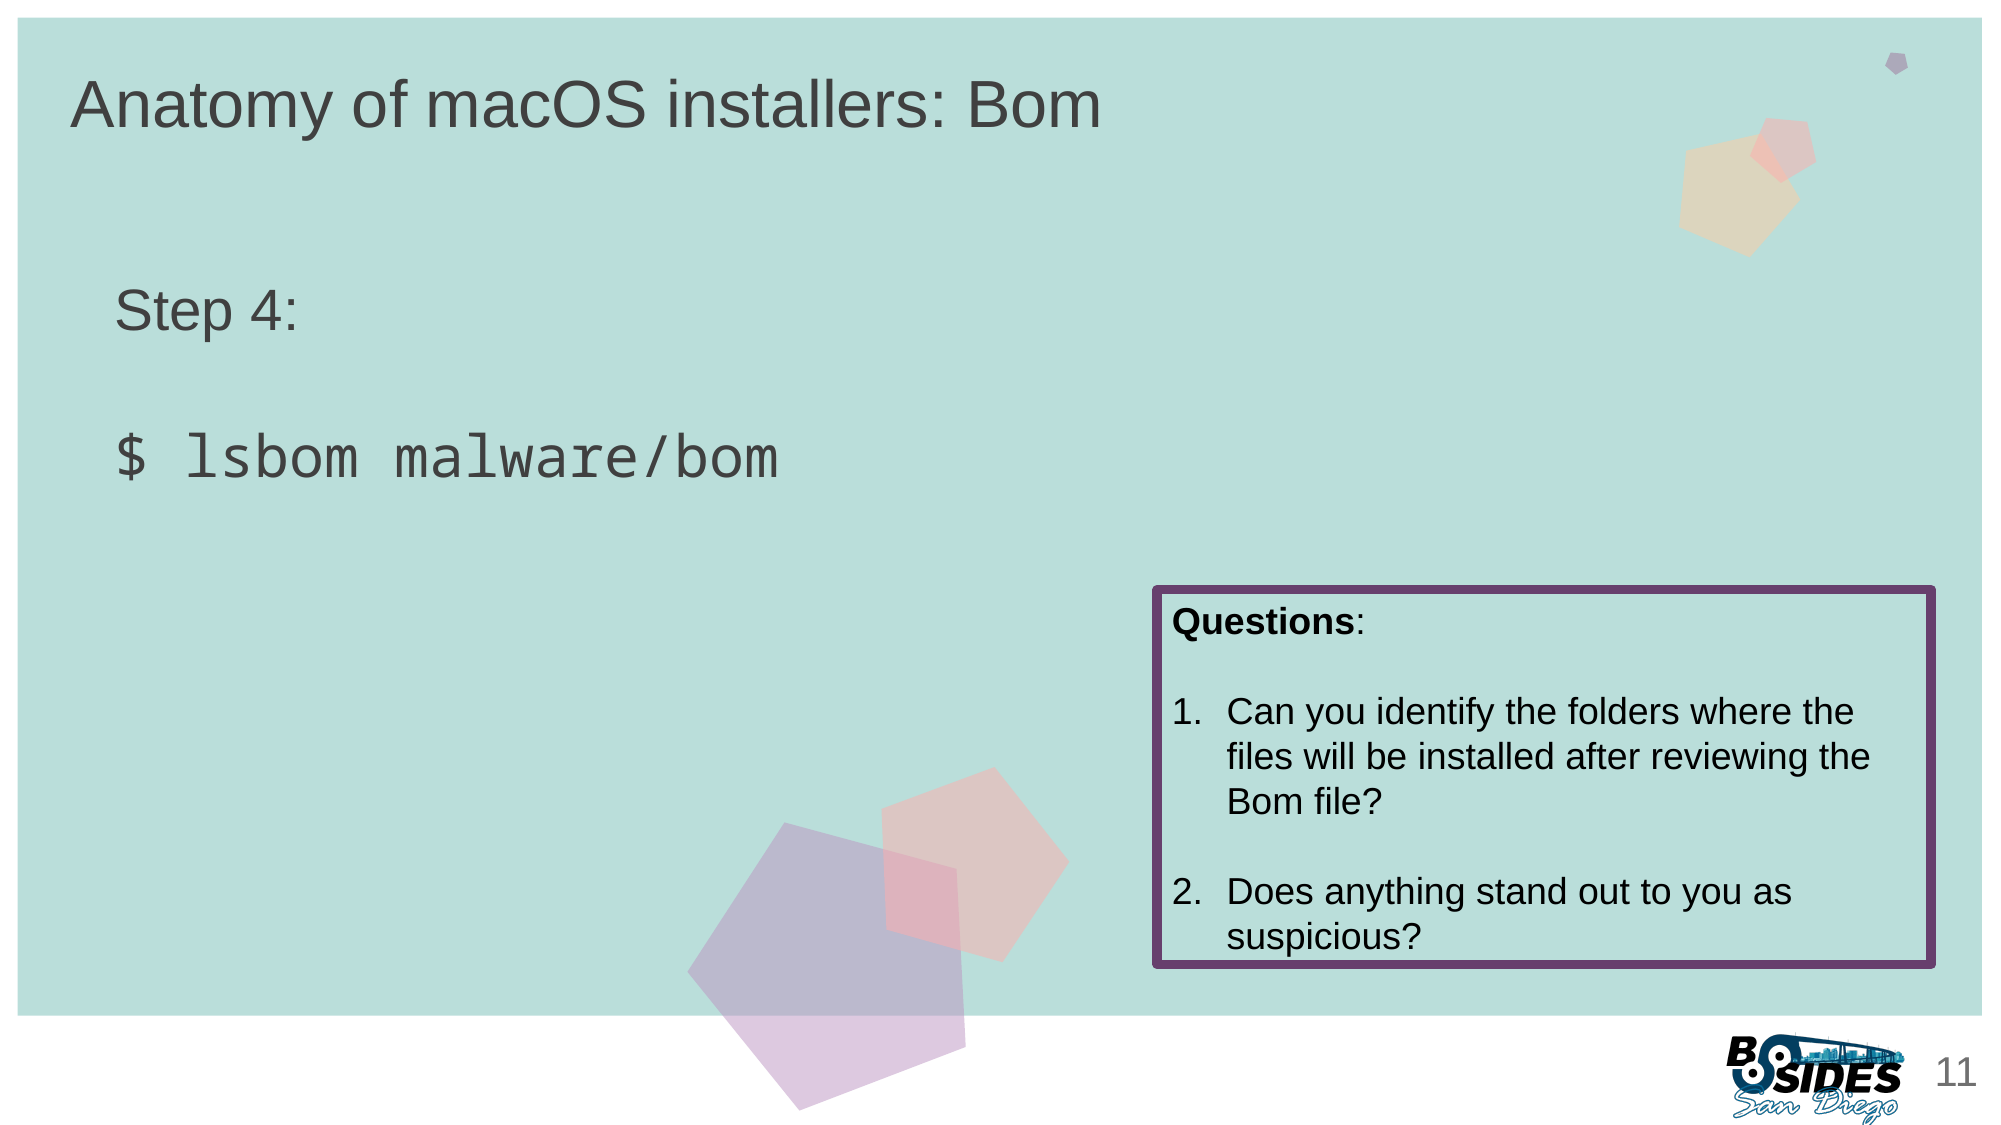

# Anatomy of macOS installers: Bom
Step 4:

$ lsbom malware/bom
Questions:

Can you identify the folders where the files will be installed after reviewing the Bom file?

Does anything stand out to you as suspicious?
11